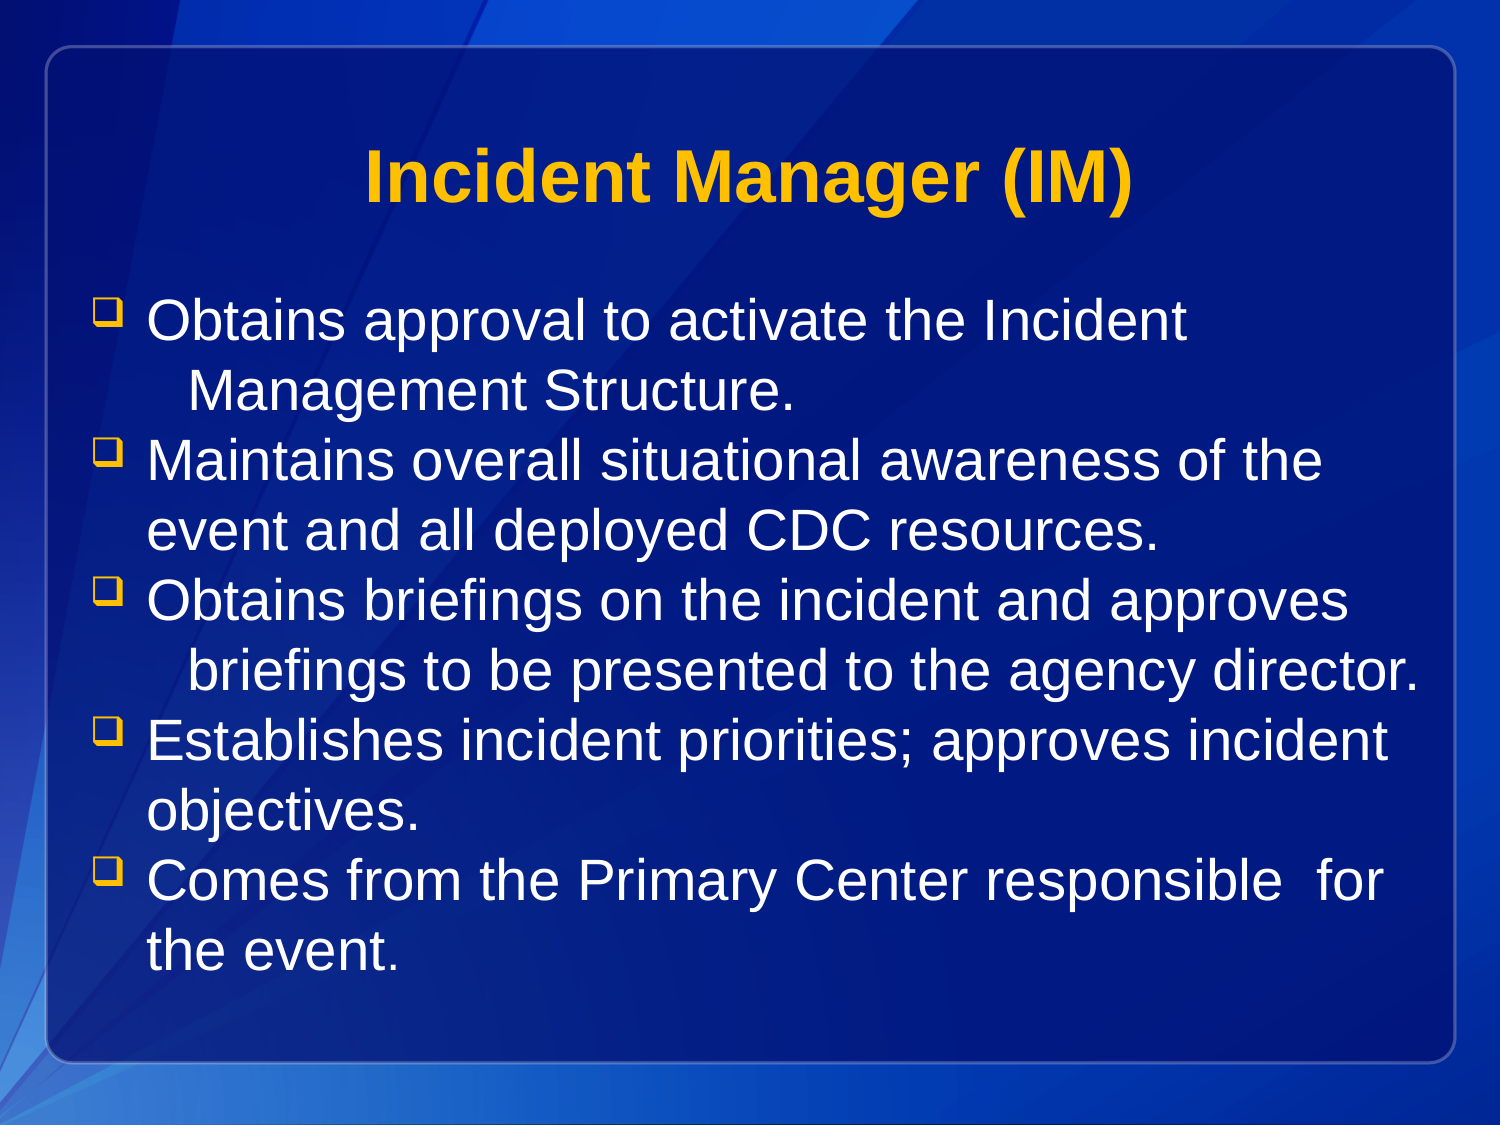

# Incident Manager (IM)
Obtains approval to activate the Incident
      Management Structure.
Maintains overall situational awareness of the event and all deployed CDC resources.
Obtains briefings on the incident and approves
      briefings to be presented to the agency director.
Establishes incident priorities; approves incident objectives.
Comes from the Primary Center responsible  for the event.